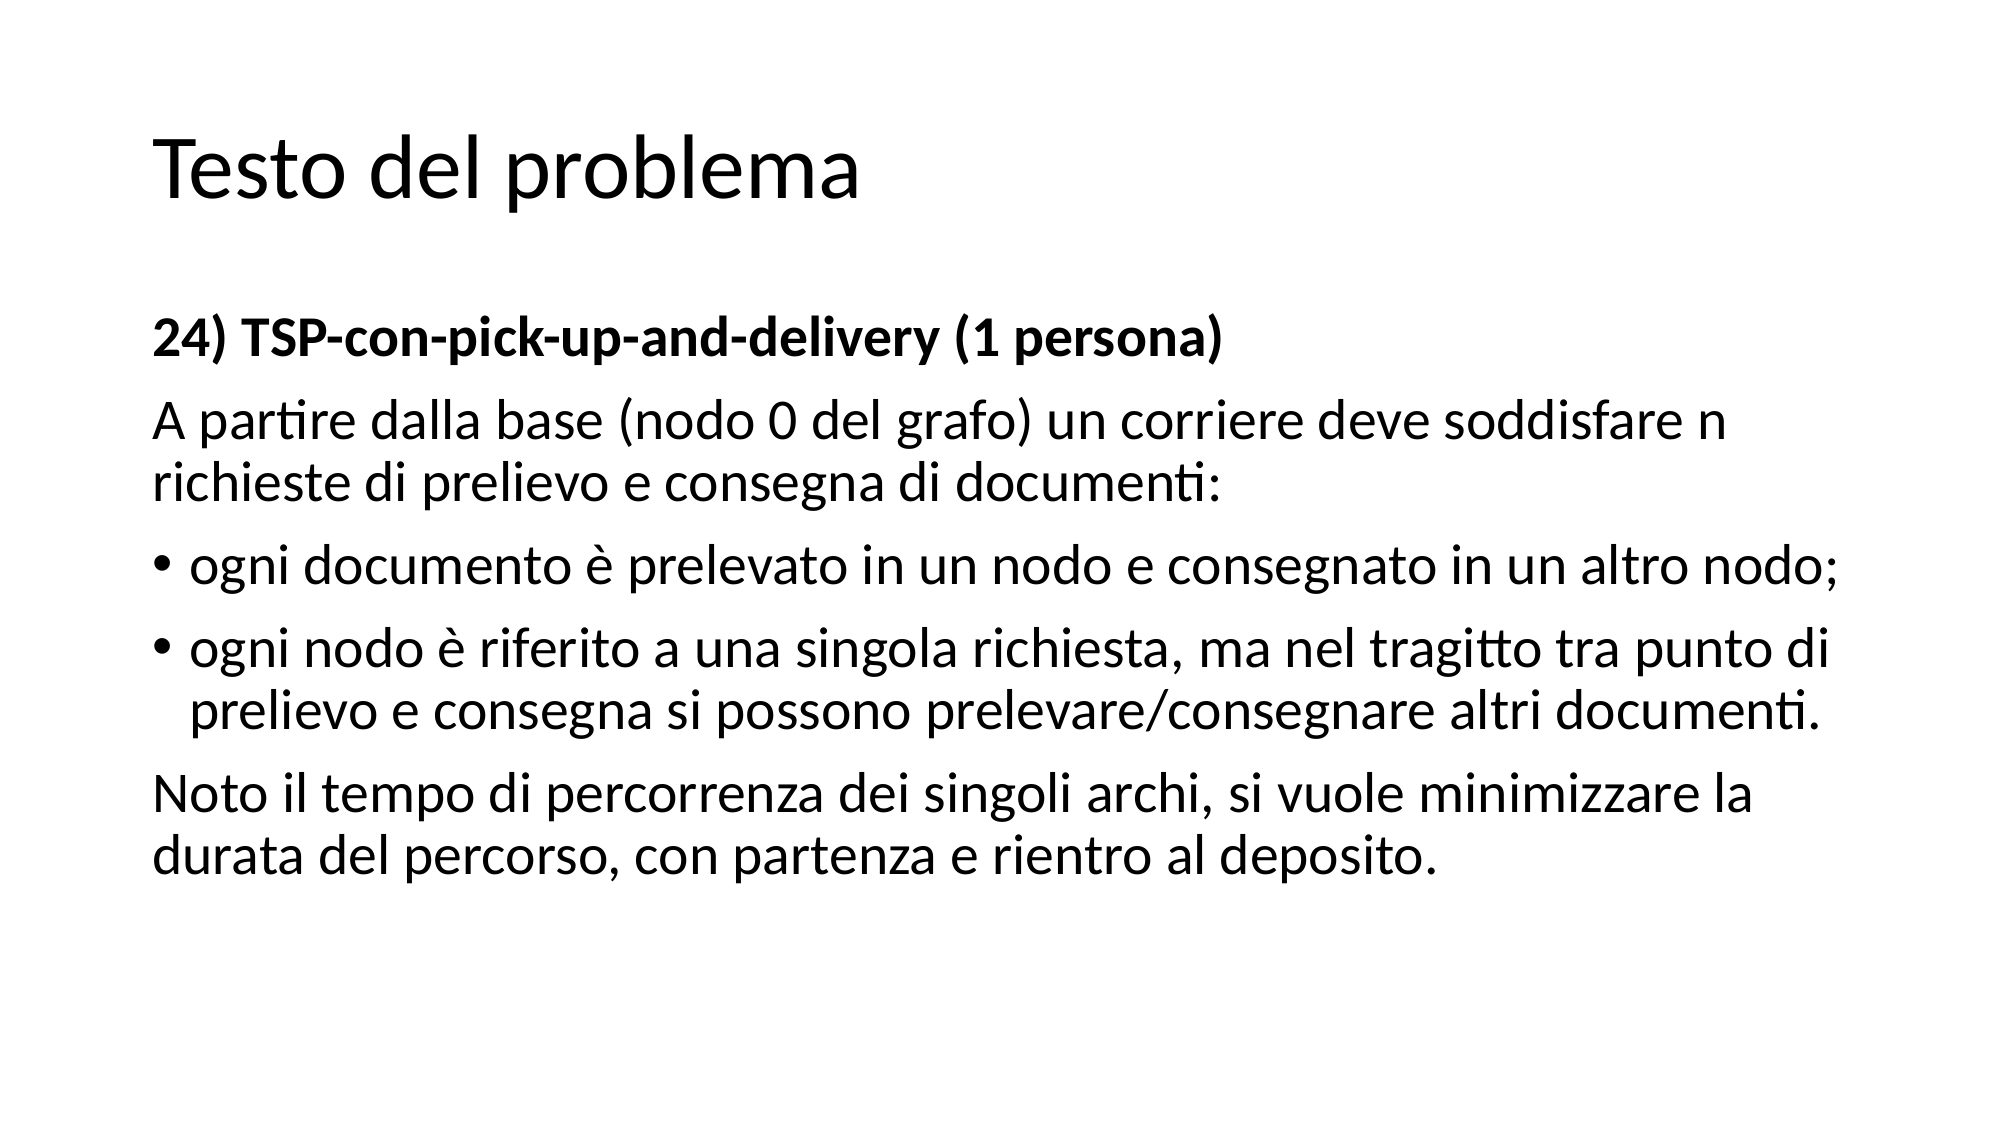

# Testo del problema
24) TSP-con-pick-up-and-delivery (1 persona)
A partire dalla base (nodo 0 del grafo) un corriere deve soddisfare n richieste di prelievo e consegna di documenti:
ogni documento è prelevato in un nodo e consegnato in un altro nodo;
ogni nodo è riferito a una singola richiesta, ma nel tragitto tra punto di prelievo e consegna si possono prelevare/consegnare altri documenti.
Noto il tempo di percorrenza dei singoli archi, si vuole minimizzare la durata del percorso, con partenza e rientro al deposito.